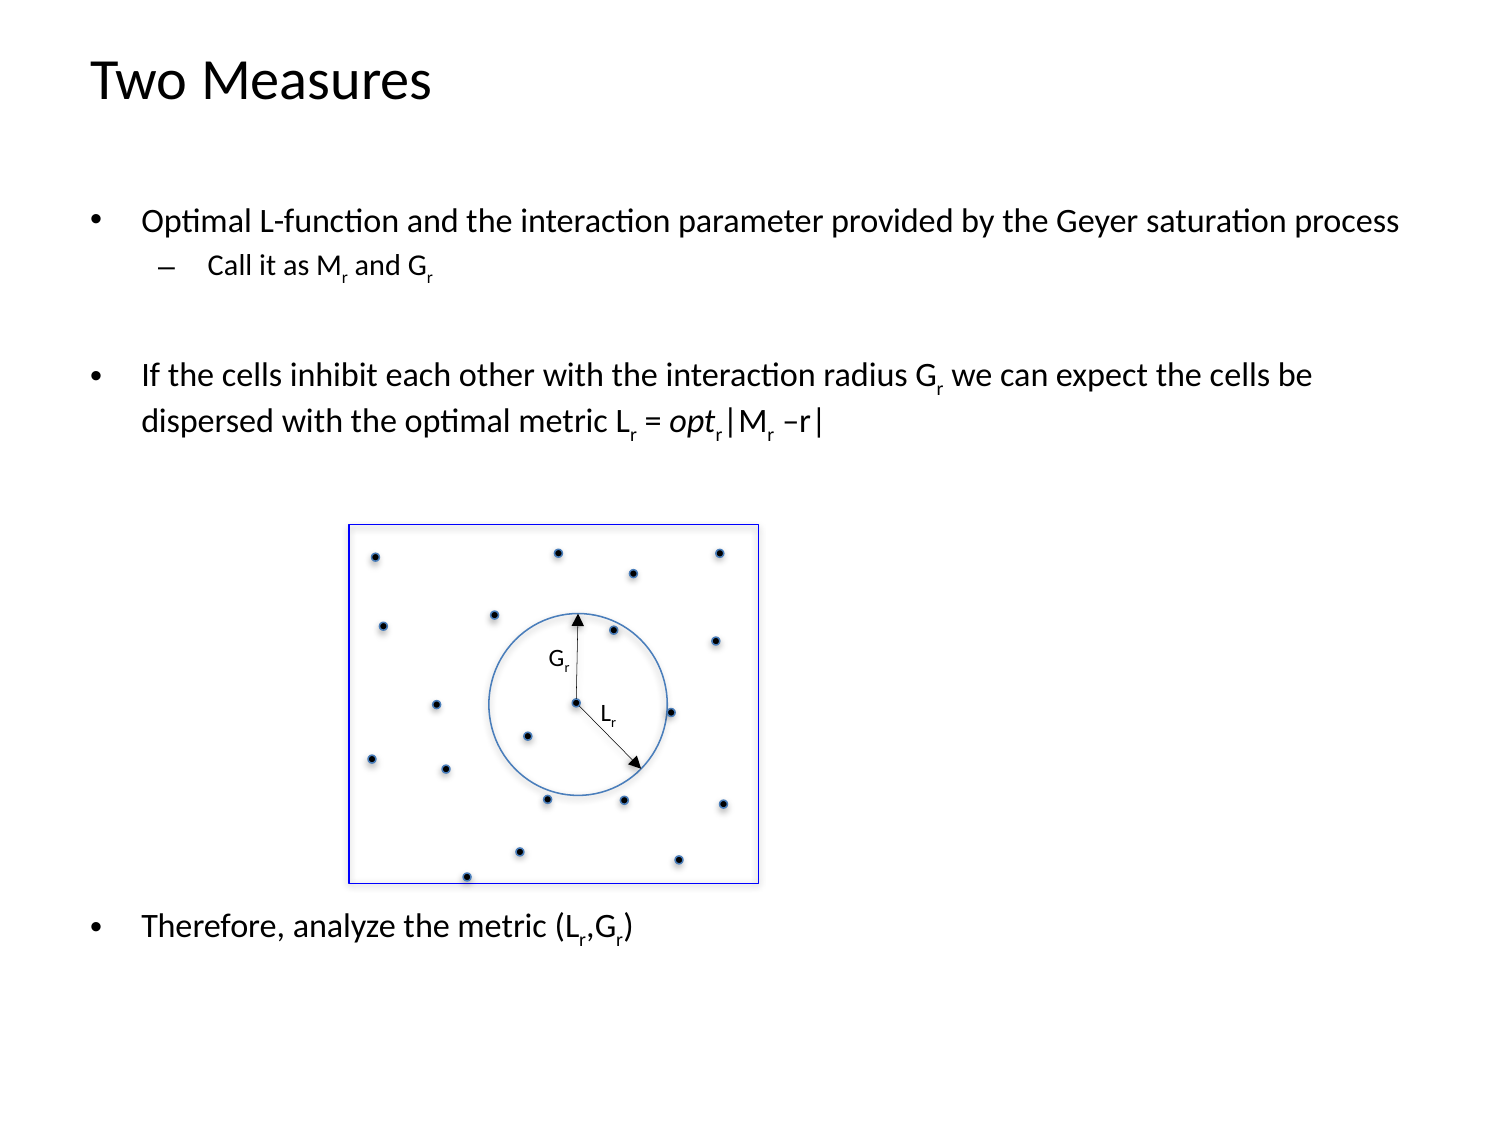

# Two Measures
Optimal L-function and the interaction parameter provided by the Geyer saturation process
 Call it as Mr and Gr

If the cells inhibit each other with the interaction radius Gr we can expect the cells be dispersed with the optimal metric Lr = optr|Mr –r|

Therefore, analyze the metric (Lr,Gr)

Gr

Lr